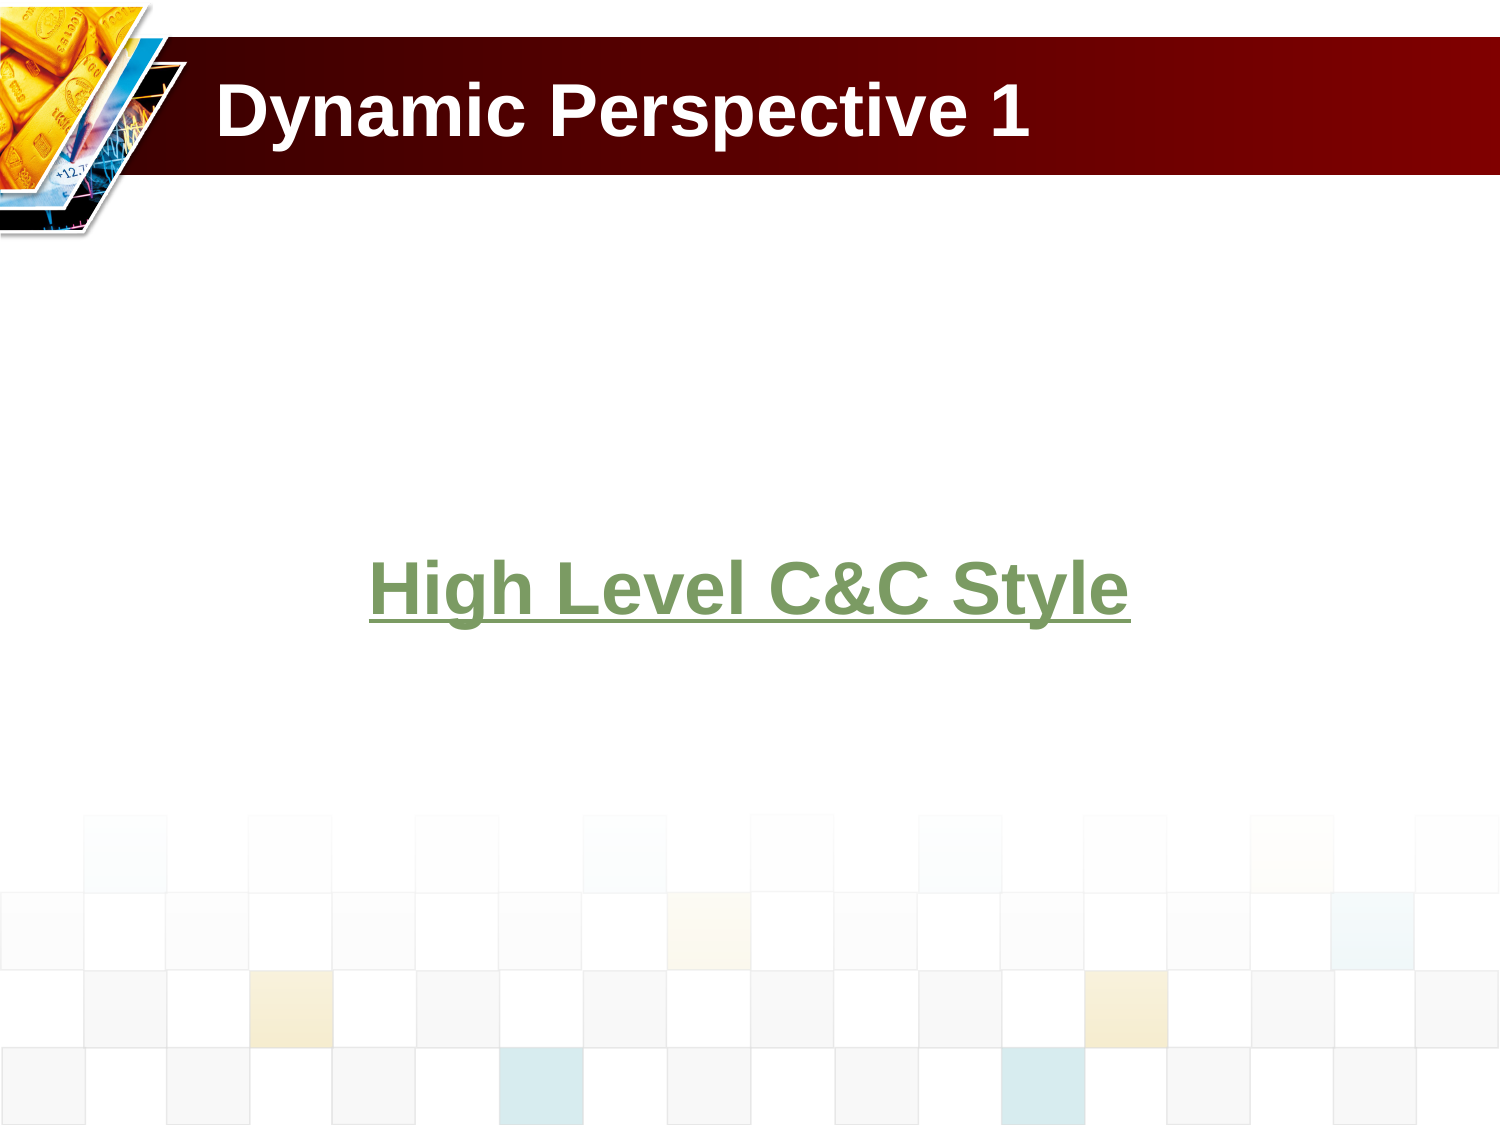

# Dynamic Perspective 1

High Level C&C Style